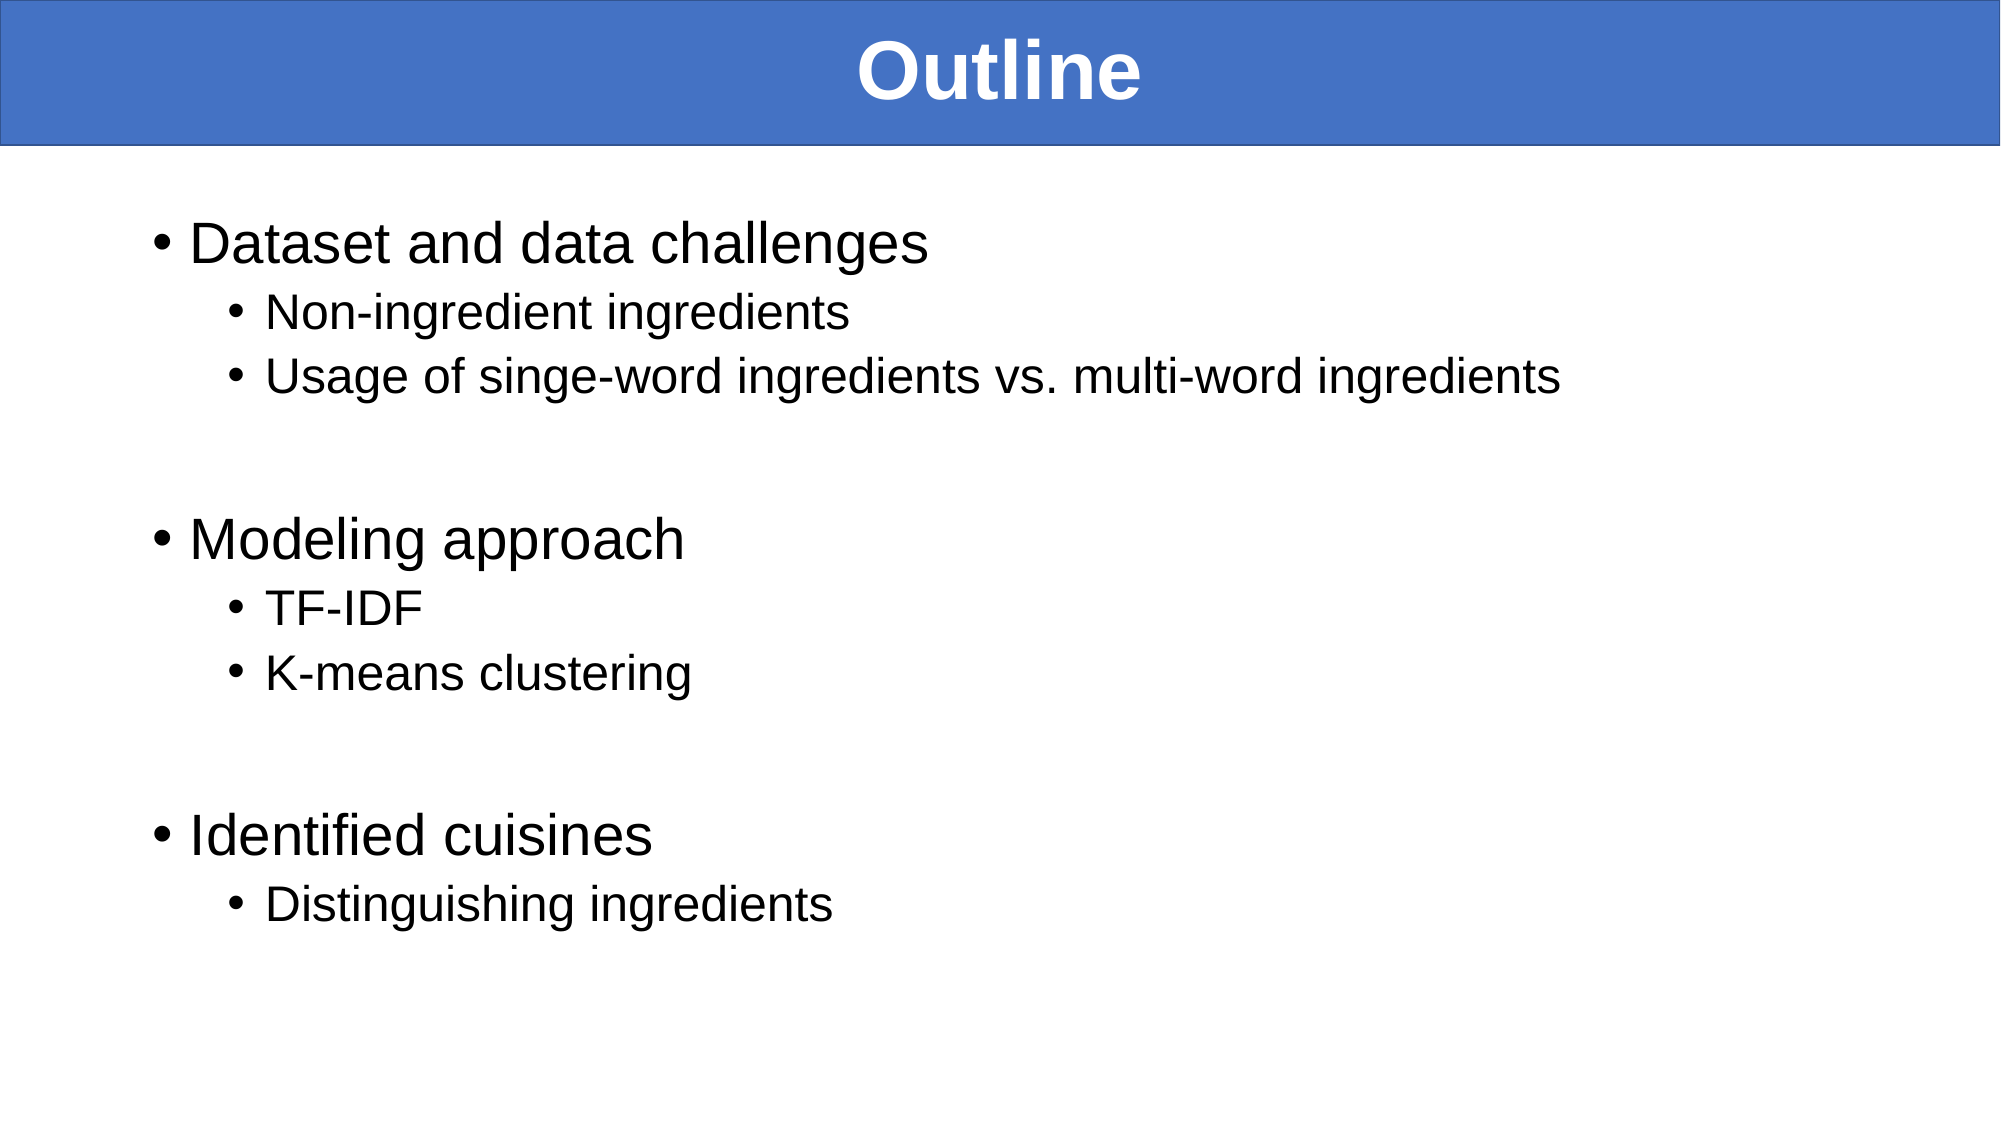

# Outline
Dataset and data challenges
Non-ingredient ingredients
Usage of singe-word ingredients vs. multi-word ingredients

Modeling approach
TF-IDF
K-means clustering

Identified cuisines
Distinguishing ingredients